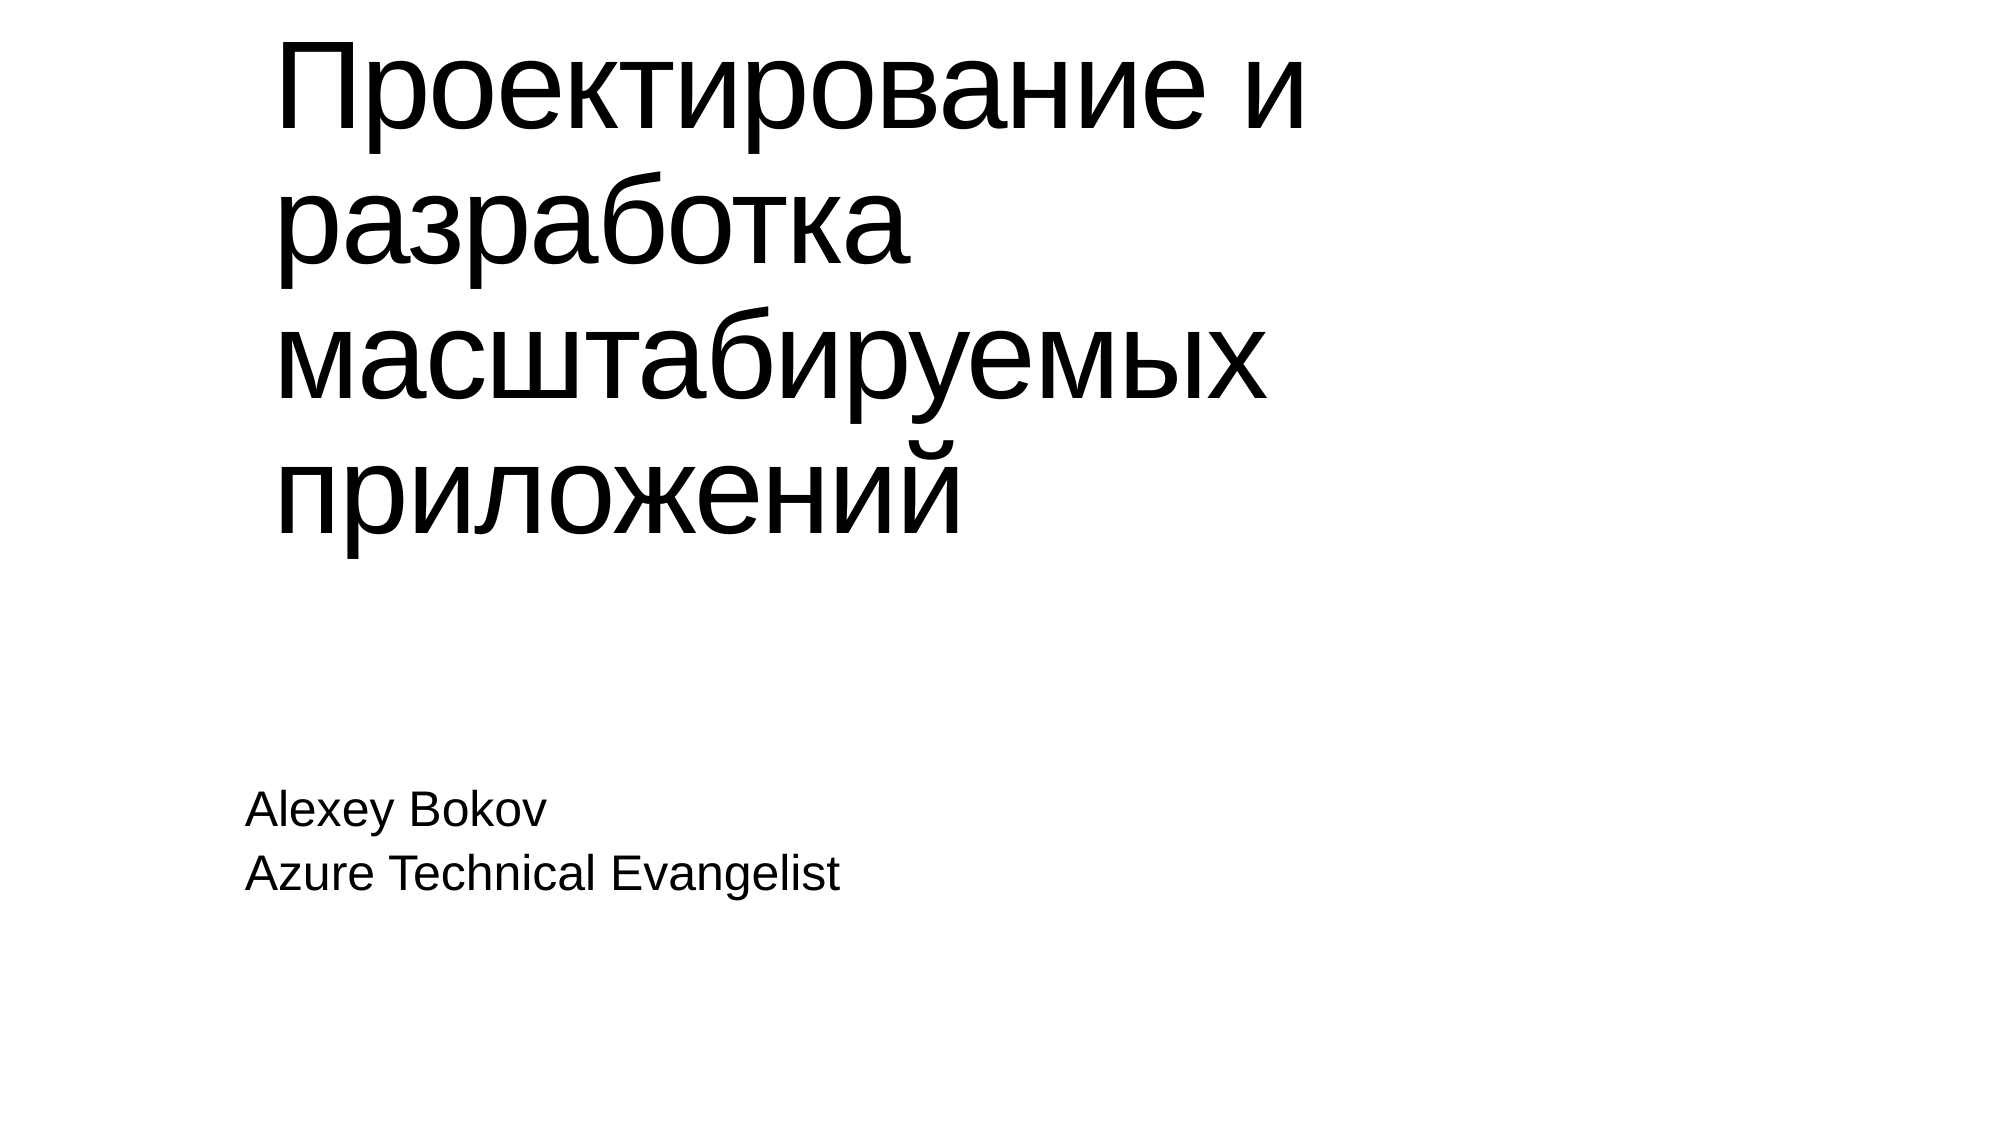

# Проектирование и разработка масштабируемых приложений
Alexey Bokov
Azure Technical Evangelist